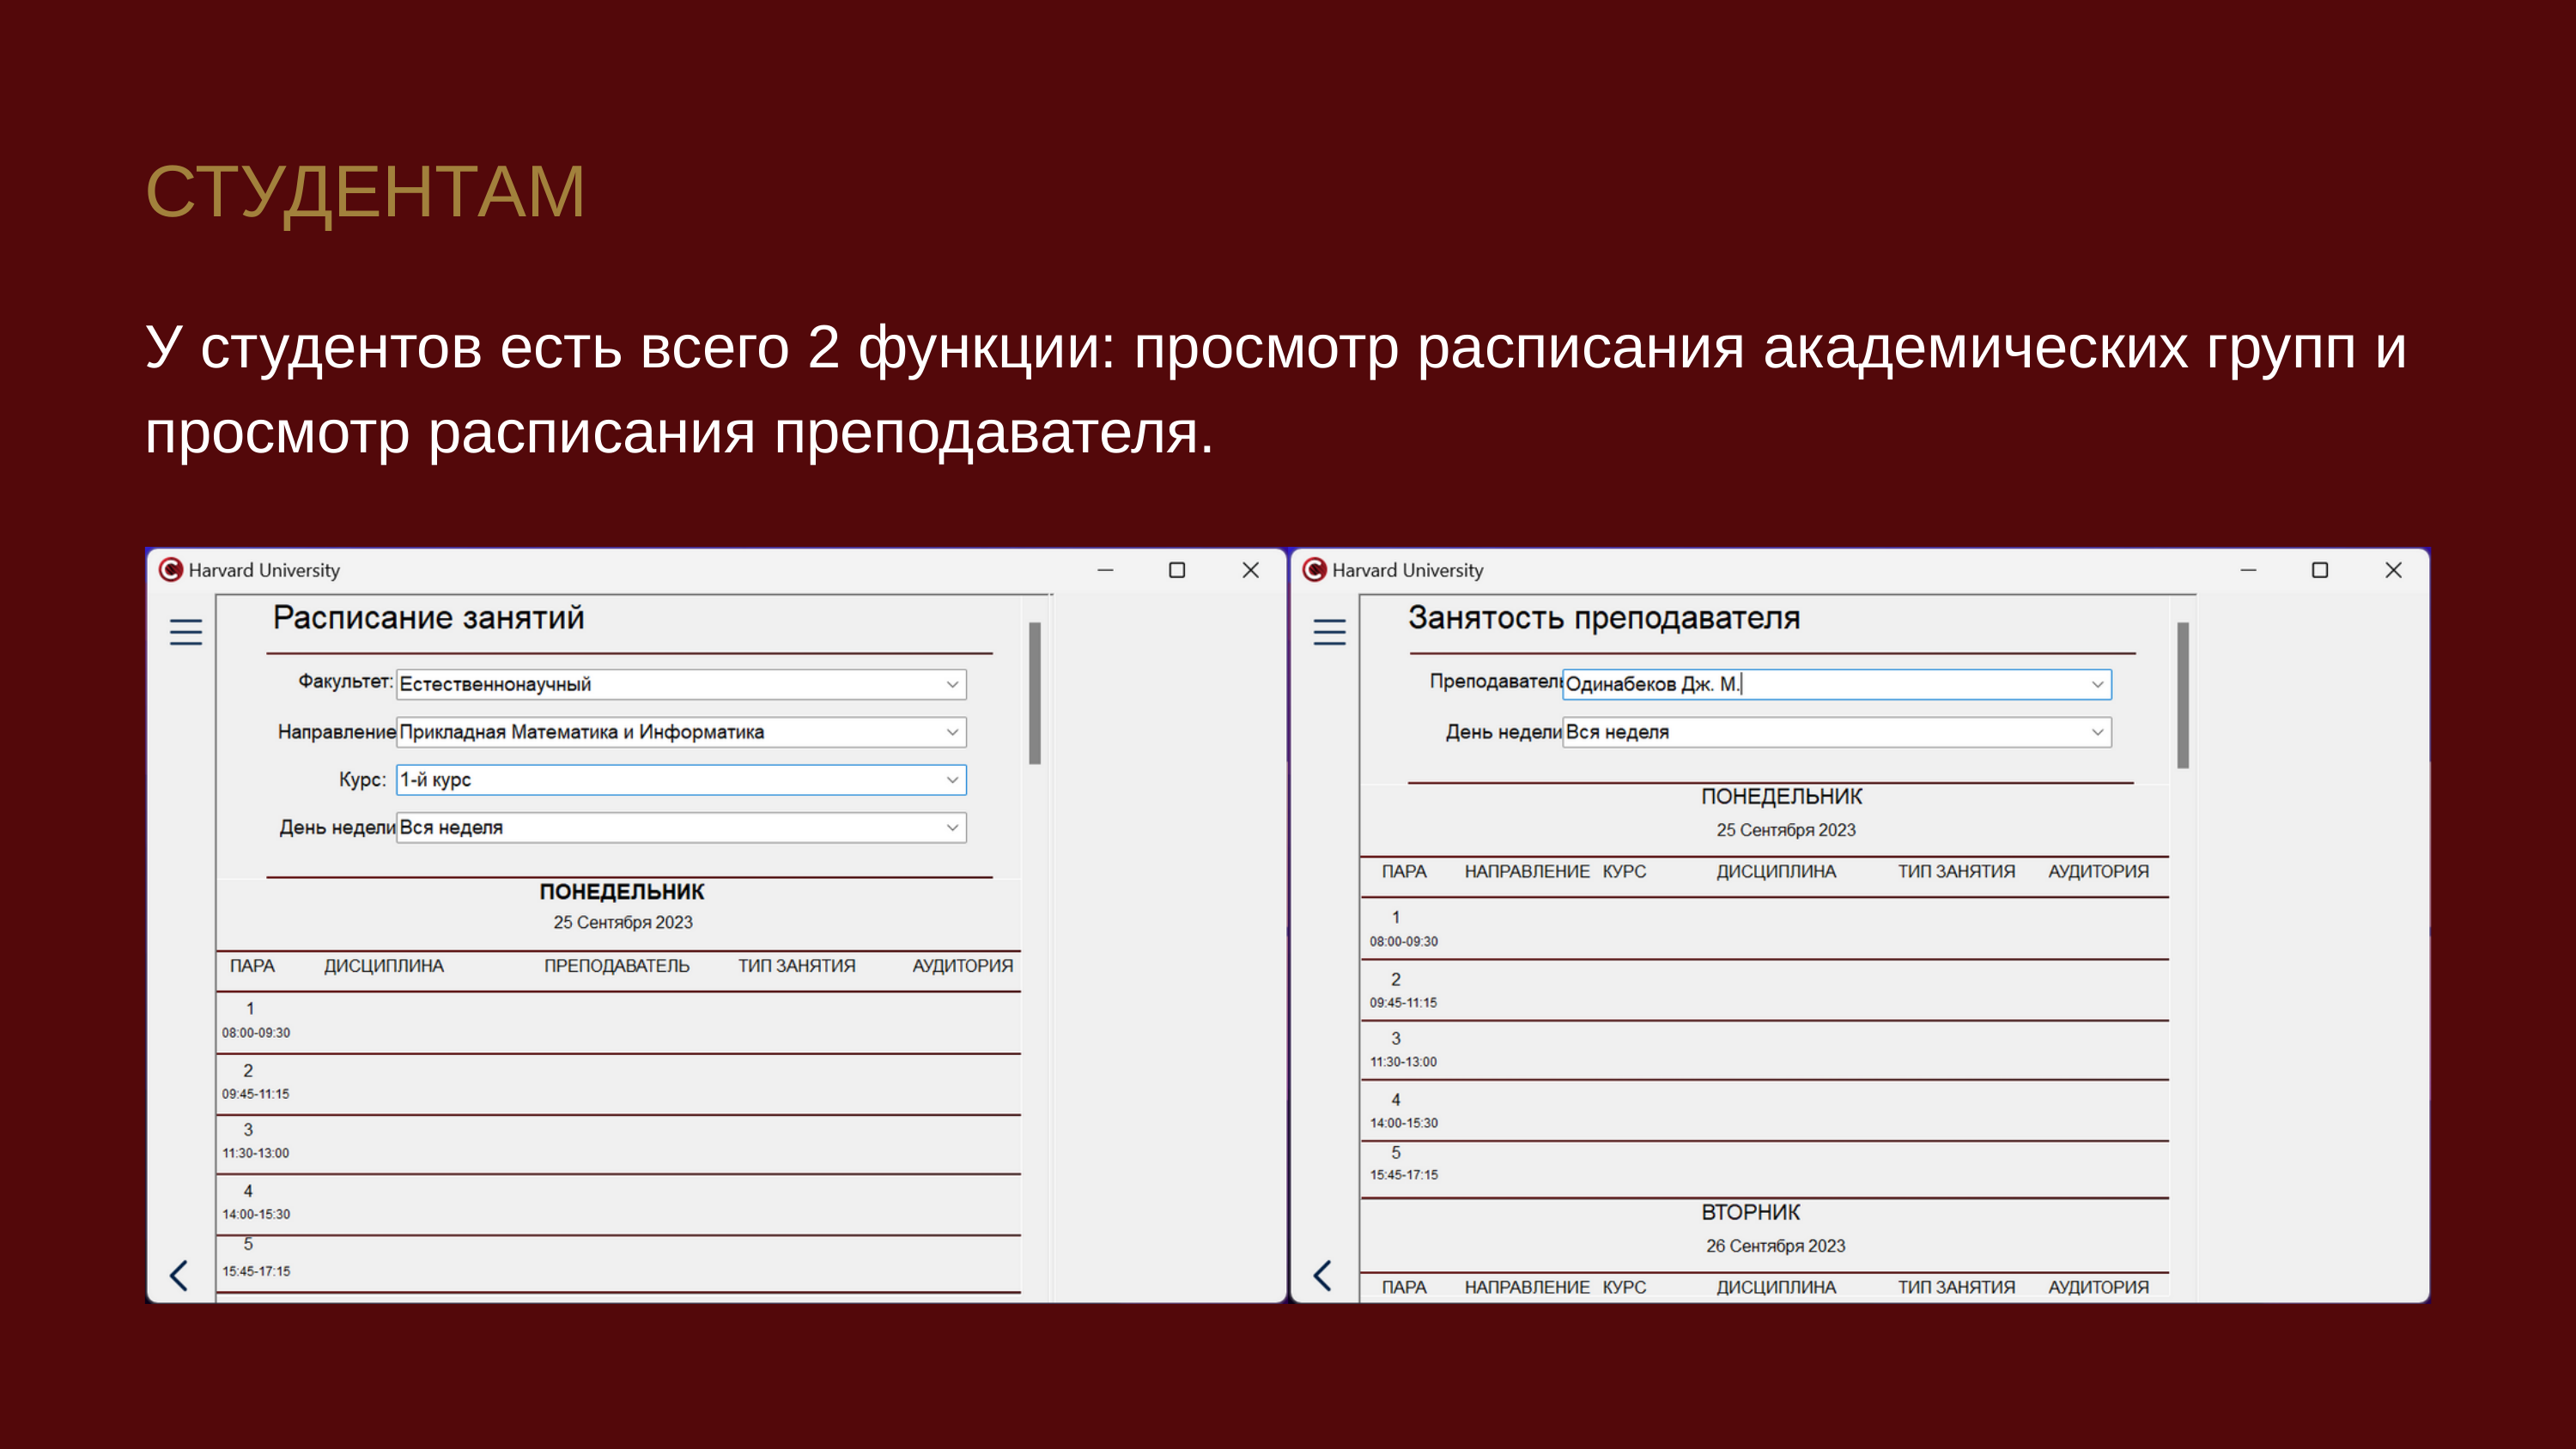

СТУДЕНТАМ
У студентов есть всего 2 функции: просмотр расписания академических групп и просмотр расписания преподавателя.